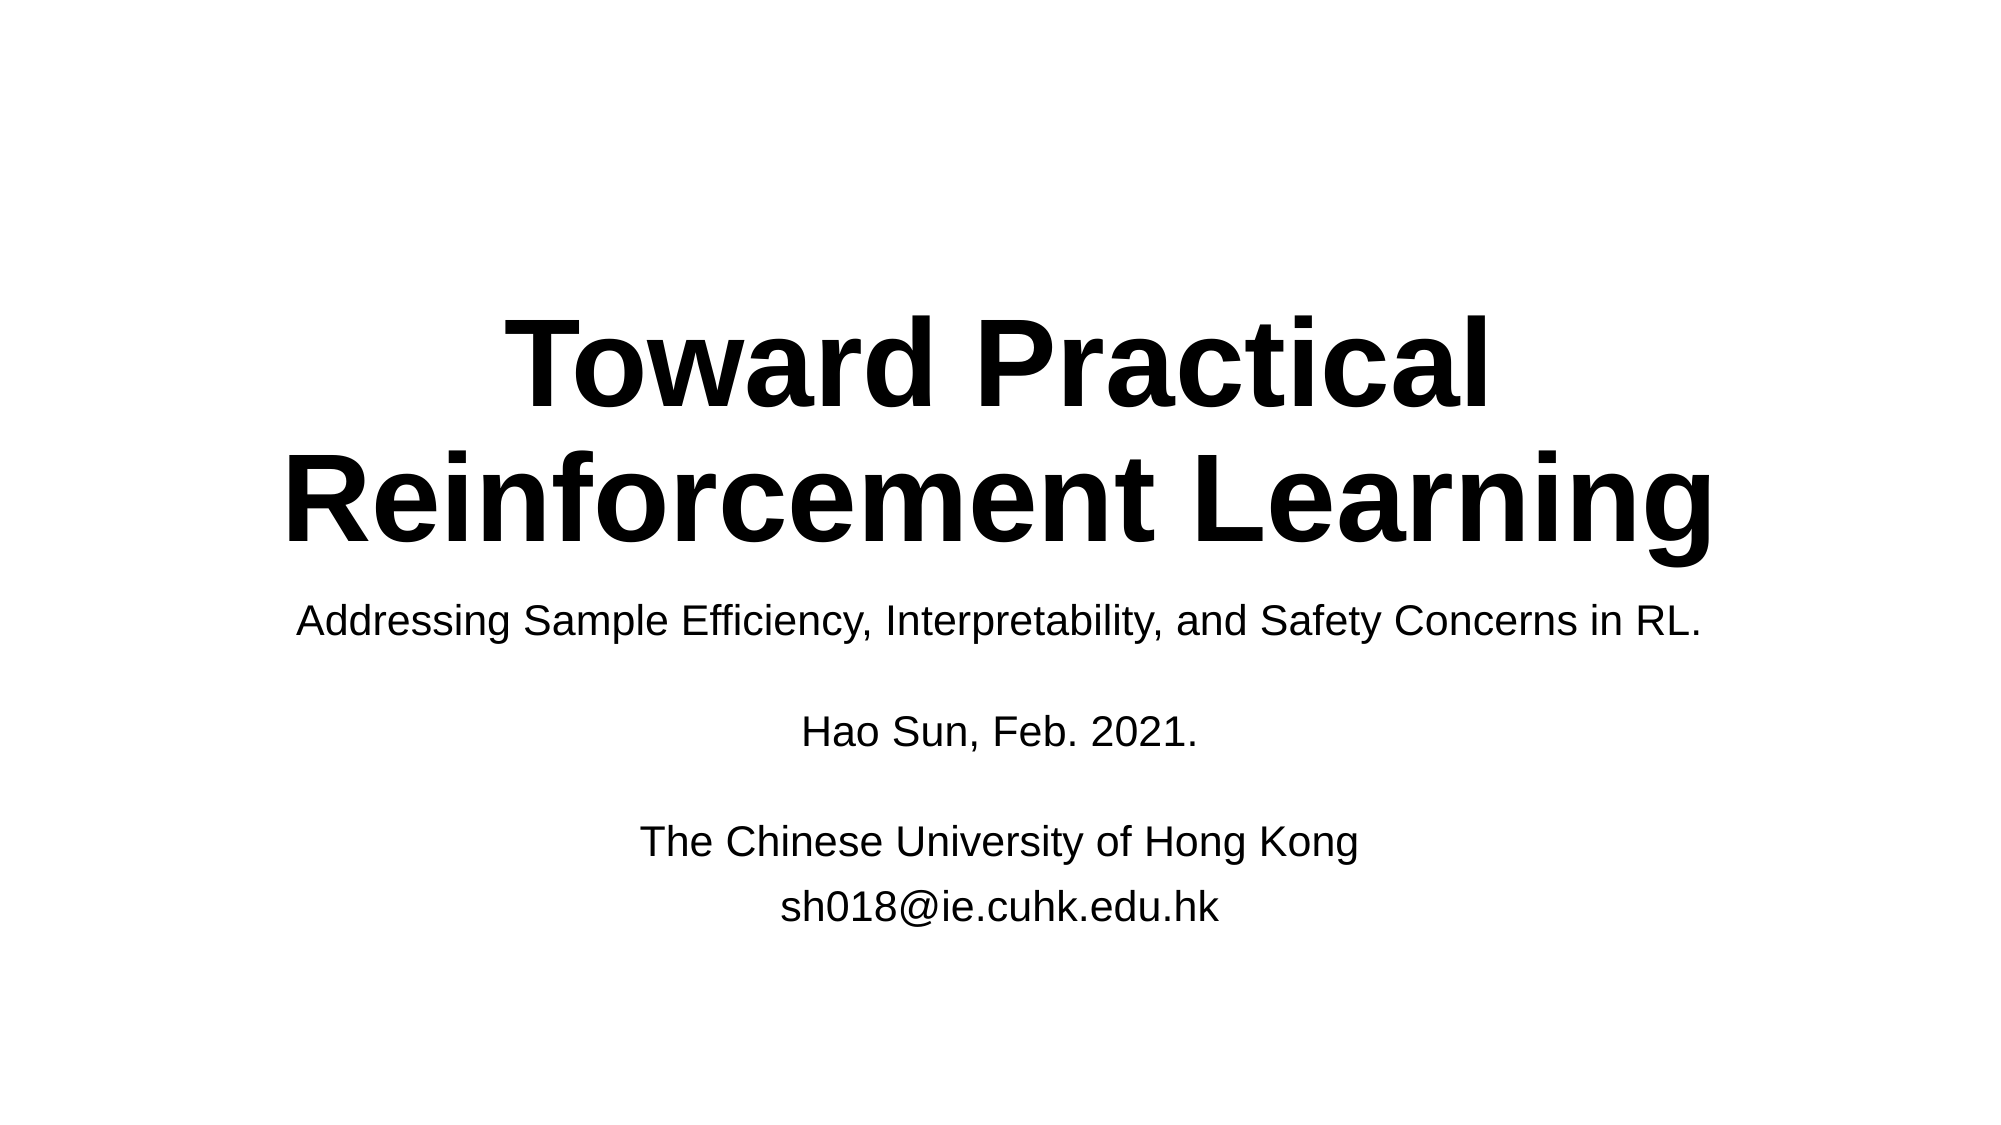

# Toward Practical Reinforcement Learning
Addressing Sample Efficiency, Interpretability, and Safety Concerns in RL.
Hao Sun, Feb. 2021.
The Chinese University of Hong Kong
sh018@ie.cuhk.edu.hk